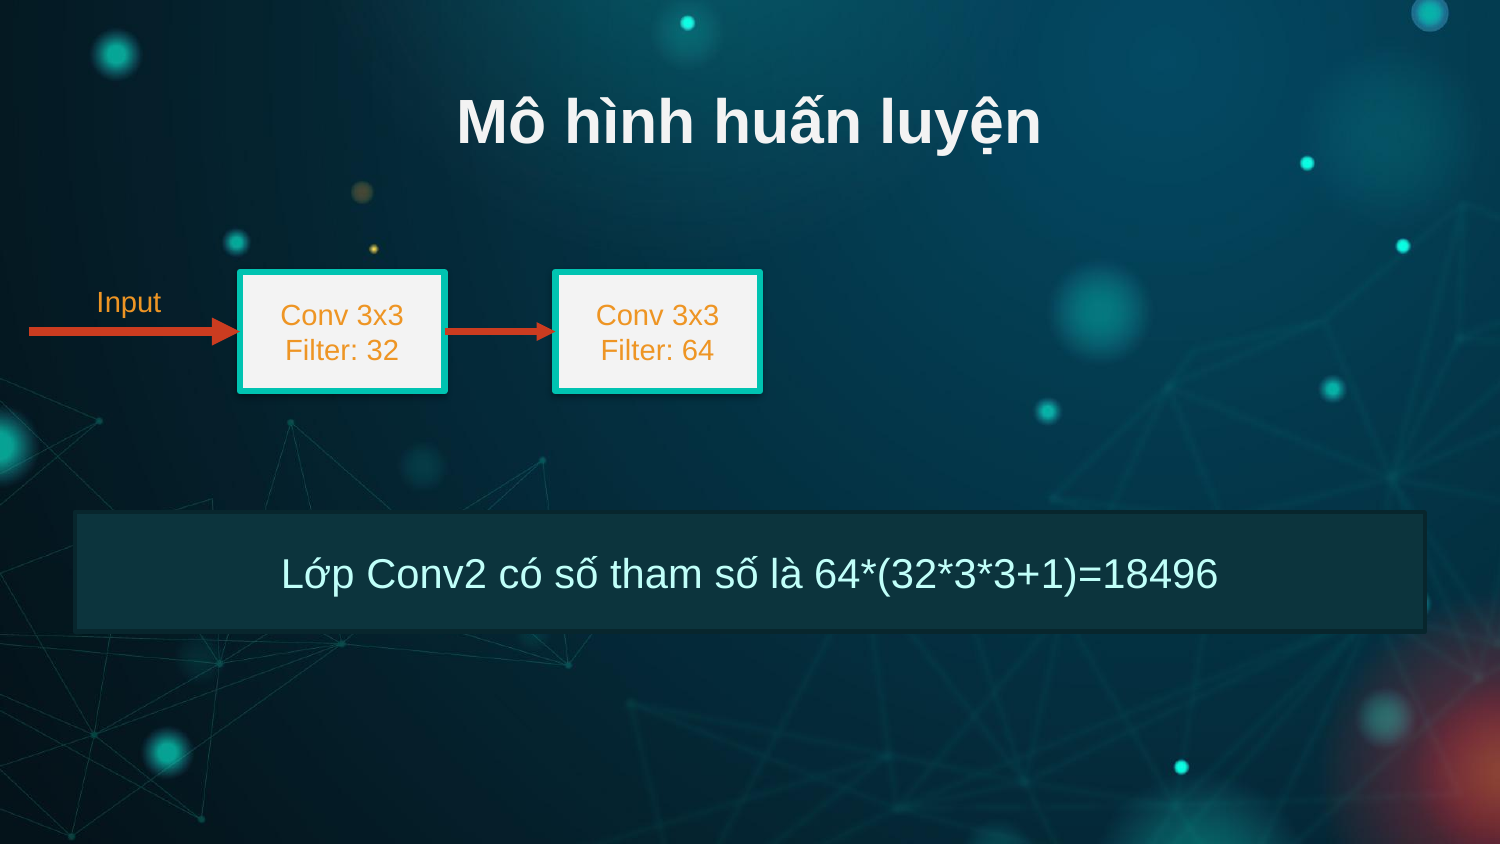

# Mô hình huấn luyện
Conv 3x3
Filter: 32
Conv 3x3
Filter: 64
Input
Lớp Conv2 có số tham số là 64*(32*3*3+1)=18496